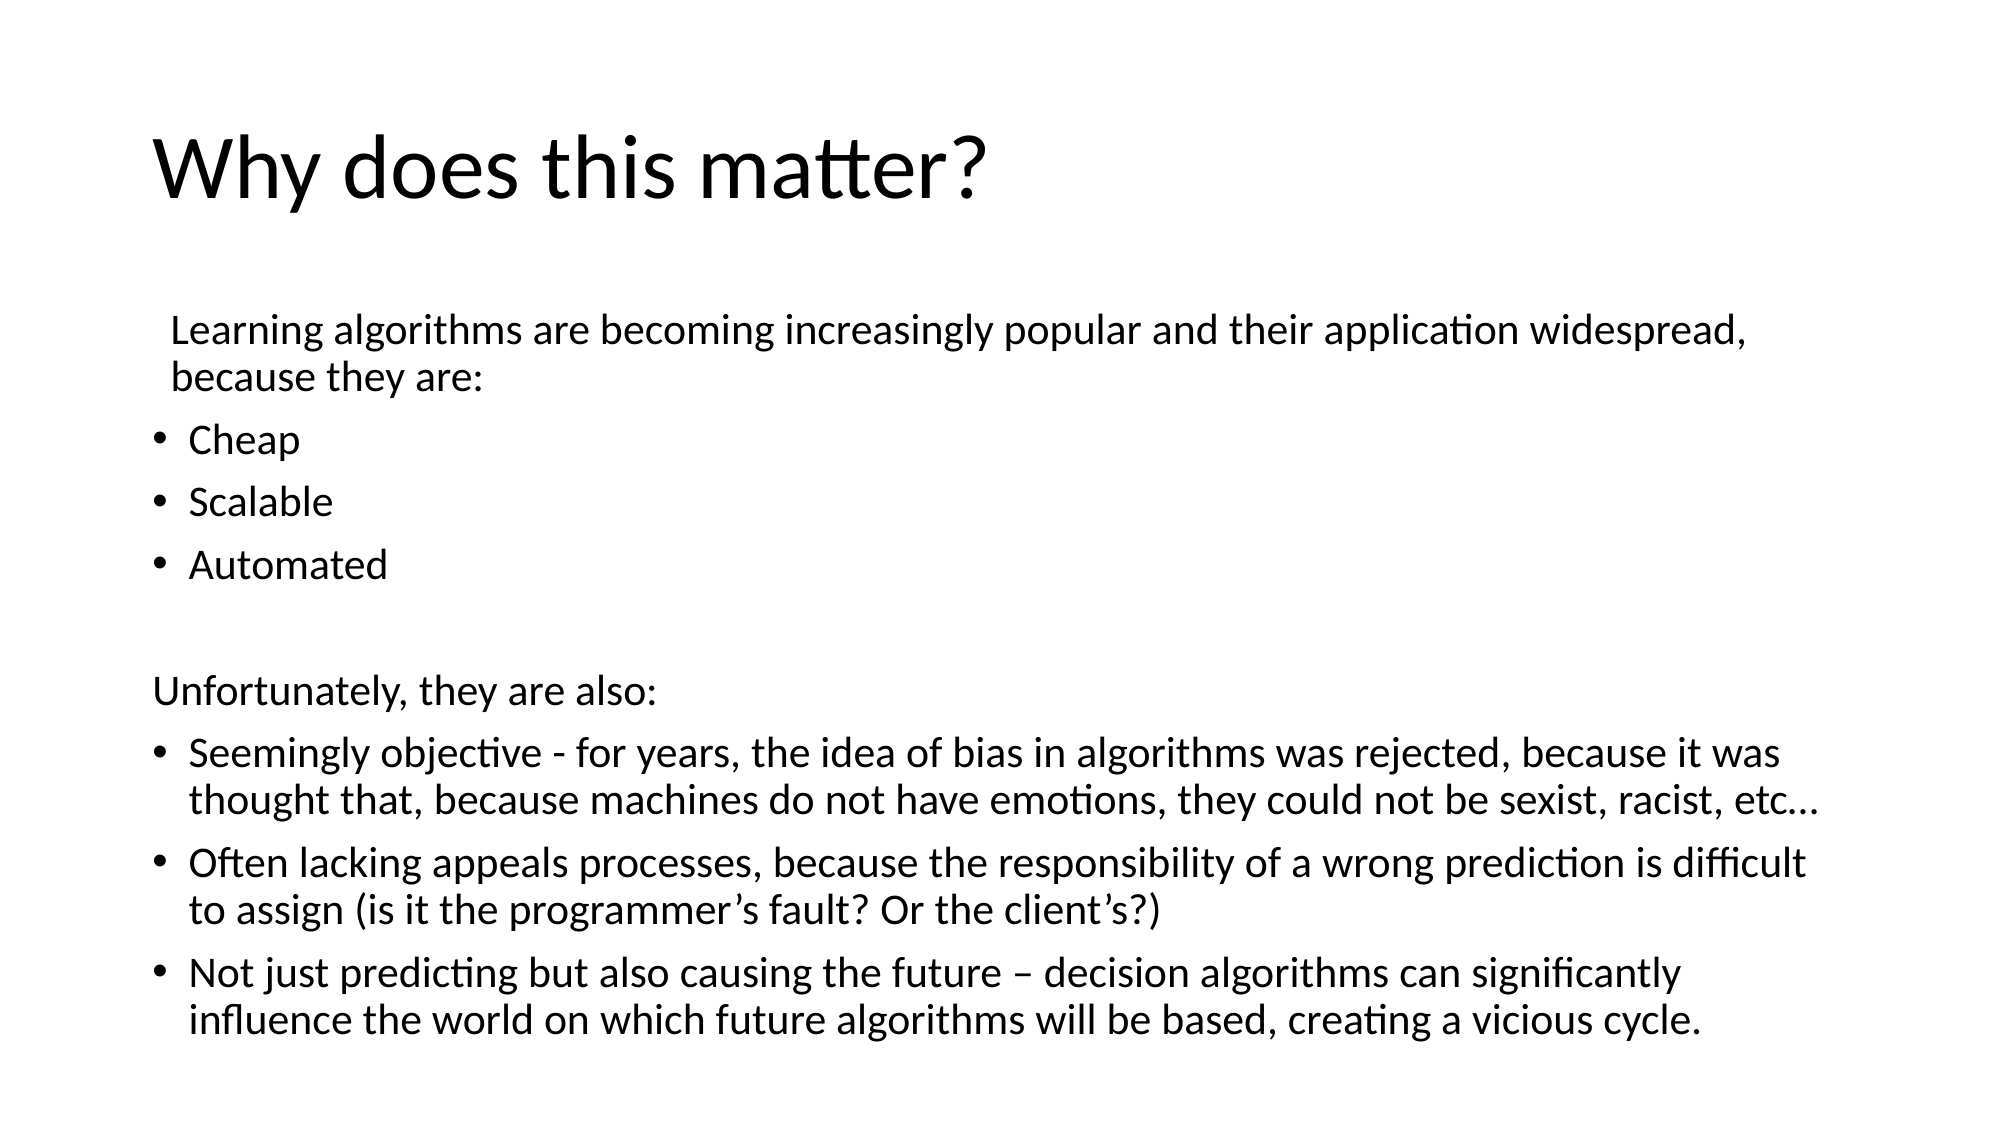

# Why does this matter?
Learning algorithms are becoming increasingly popular and their application widespread, because they are:
Cheap
Scalable
Automated

Unfortunately, they are also:
Seemingly objective - for years, the idea of bias in algorithms was rejected, because it was thought that, because machines do not have emotions, they could not be sexist, racist, etc…
Often lacking appeals processes, because the responsibility of a wrong prediction is difficult to assign (is it the programmer’s fault? Or the client’s?)
Not just predicting but also causing the future – decision algorithms can significantly influence the world on which future algorithms will be based, creating a vicious cycle.